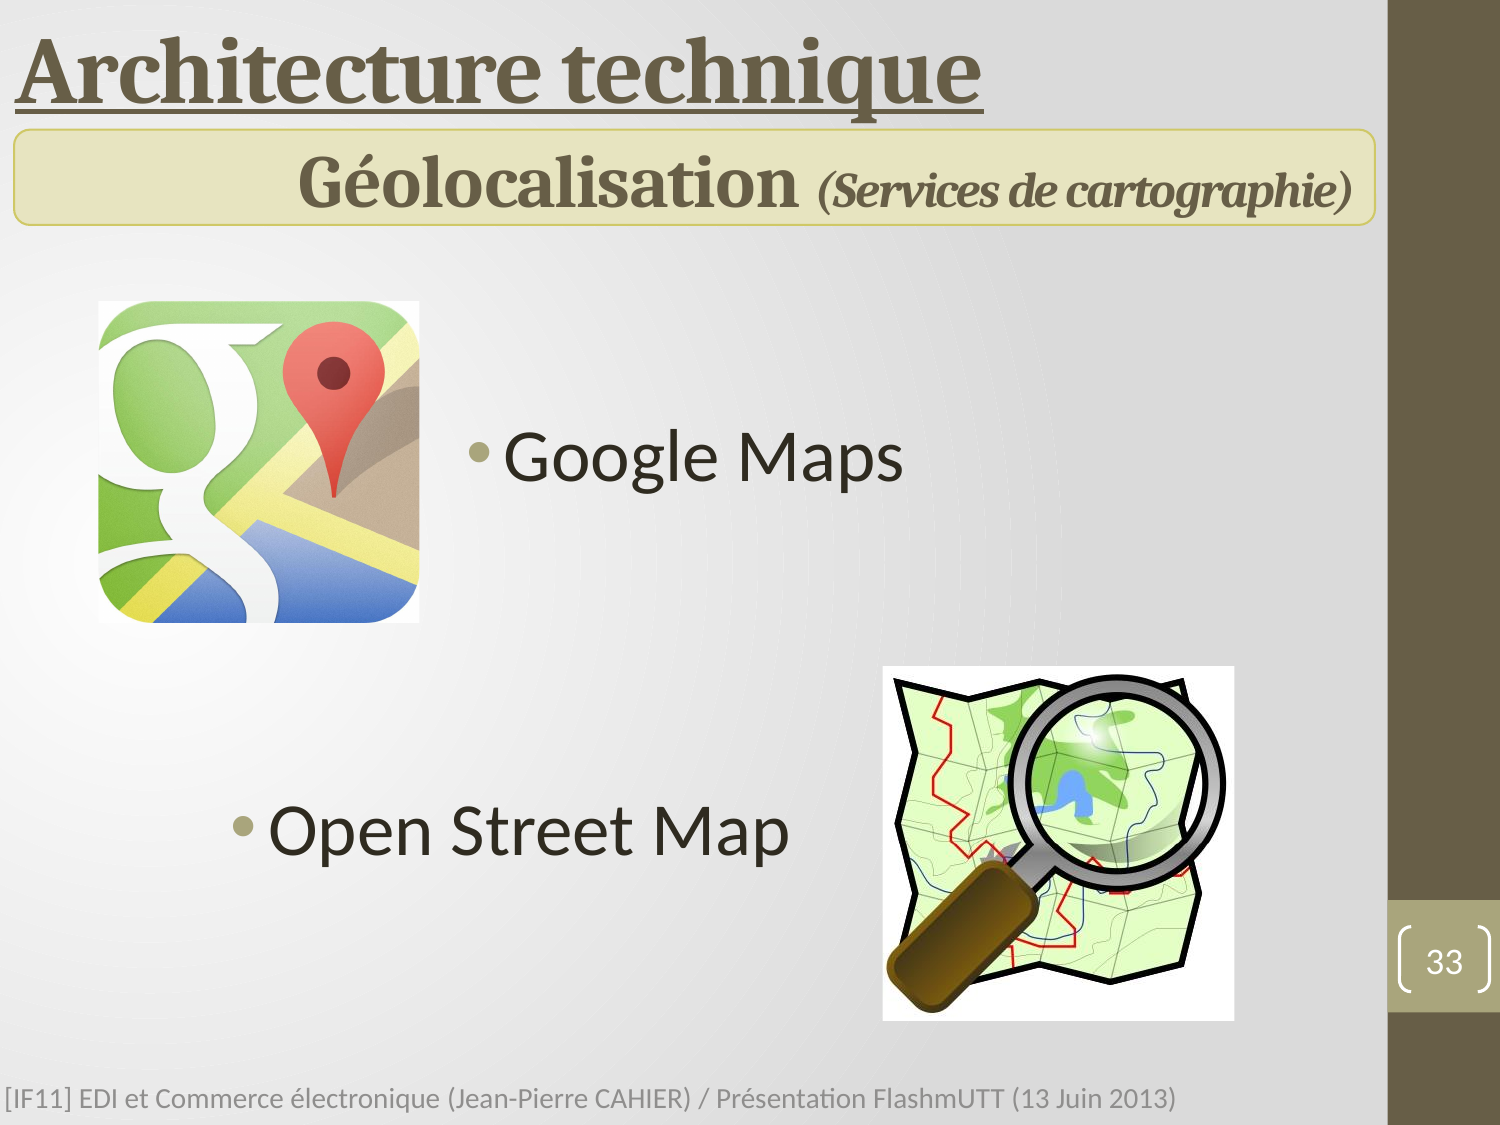

# Architecture technique
Géolocalisation (Services de cartographie)

Google Maps

Open Street Map

33
[IF11] EDI et Commerce électronique (Jean-Pierre CAHIER) / Présentation FlashmUTT (13 Juin 2013)